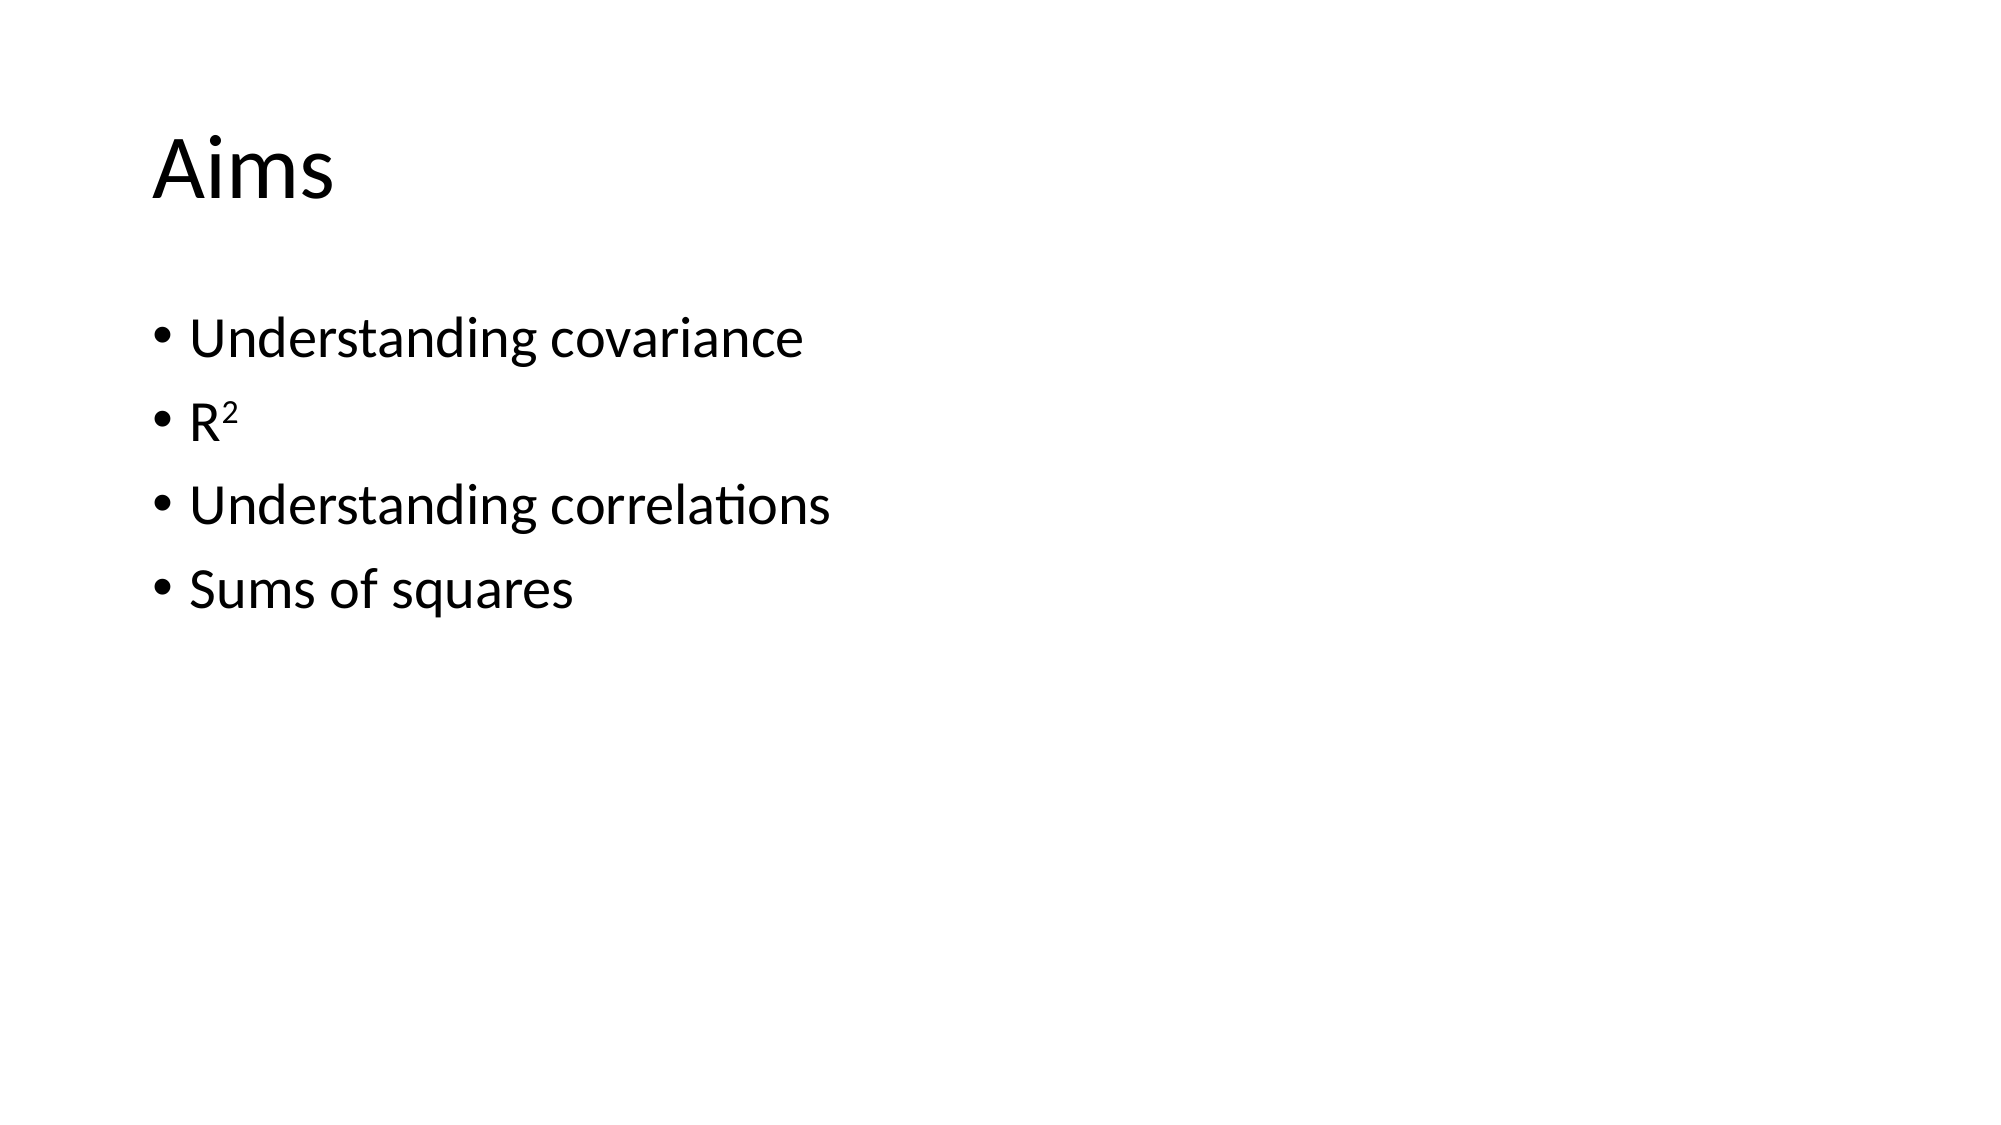

# Aims
Understanding covariance
R2
Understanding correlations
Sums of squares